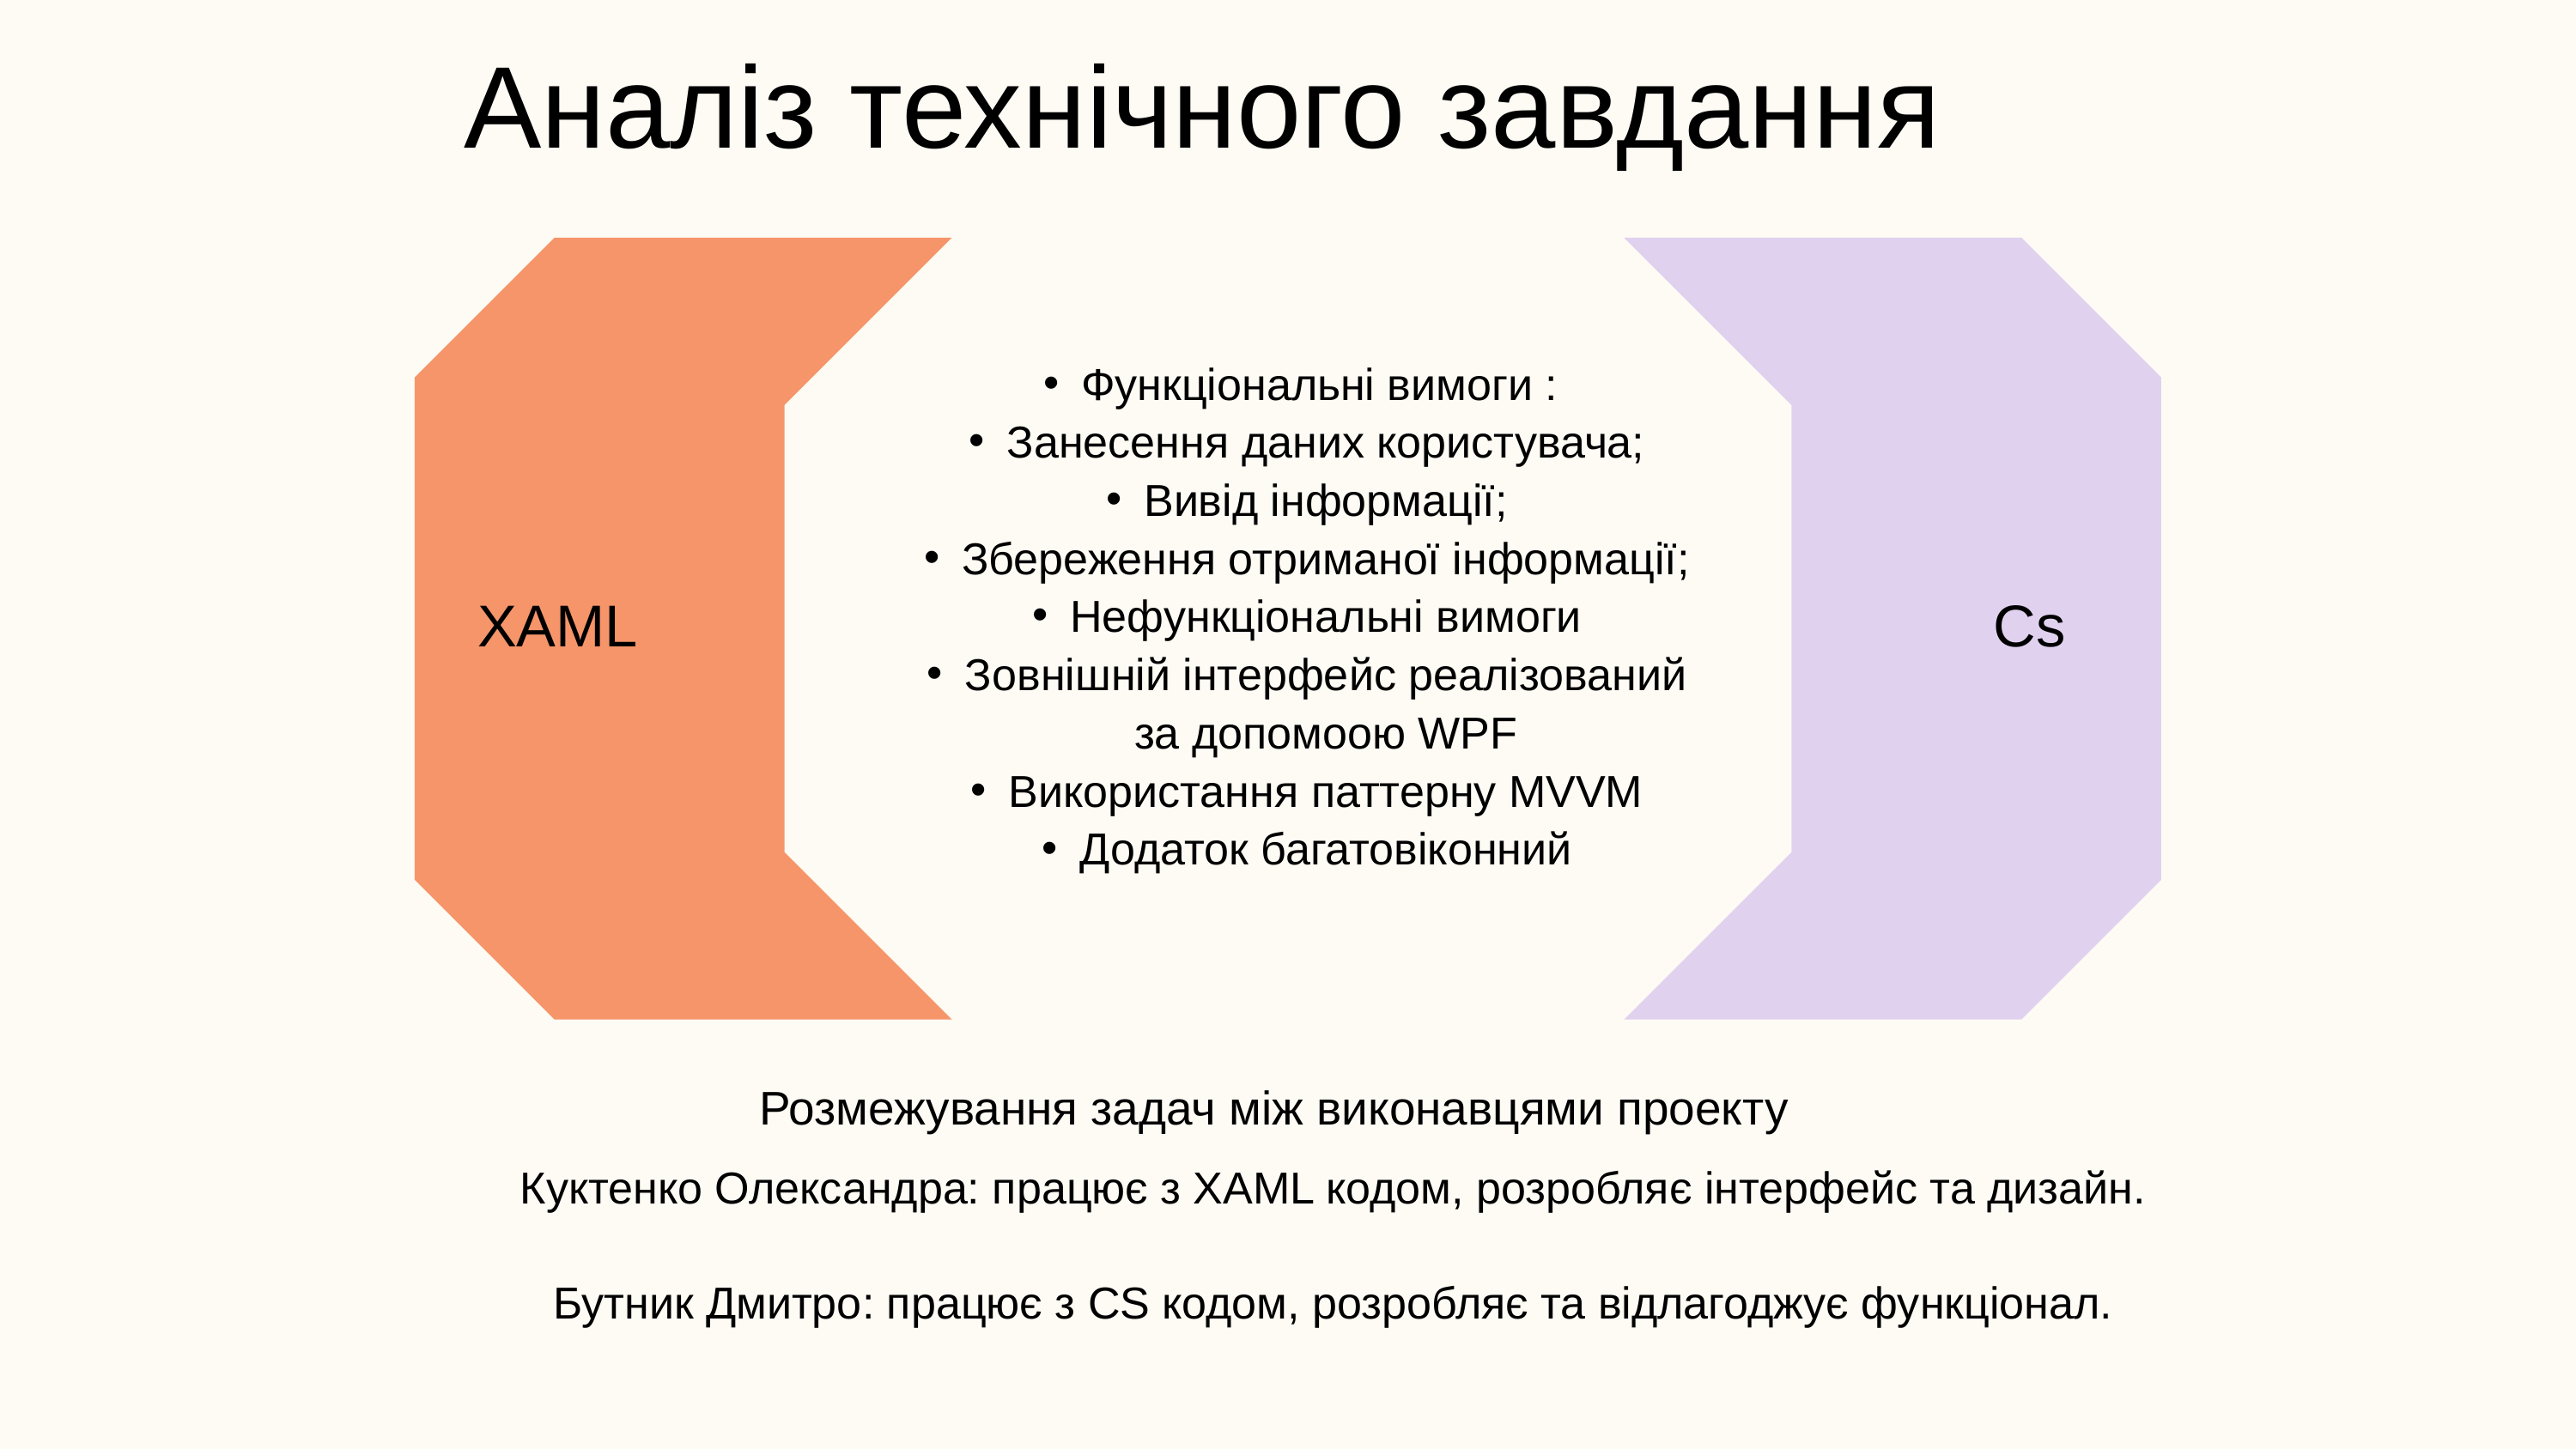

Аналіз технічного завдання

Функціональні вимоги :
Занесення даних користувача;
Вивід інформації;
Збереження отриманої інформації;
Нефункціональні вимоги
Зовнішній інтерфейс реалізований за допомоою WPF
Використання паттерну MVVM
Додаток багатовіконний

XAML

Cs
Розмежування задач між виконавцями проекту
Куктенко Олександра: працює з XAML кодом, розробляє інтерфейс та дизайн.

Бутник Дмитро: працює з CS кодом, розробляє та відлагоджує функціонал.